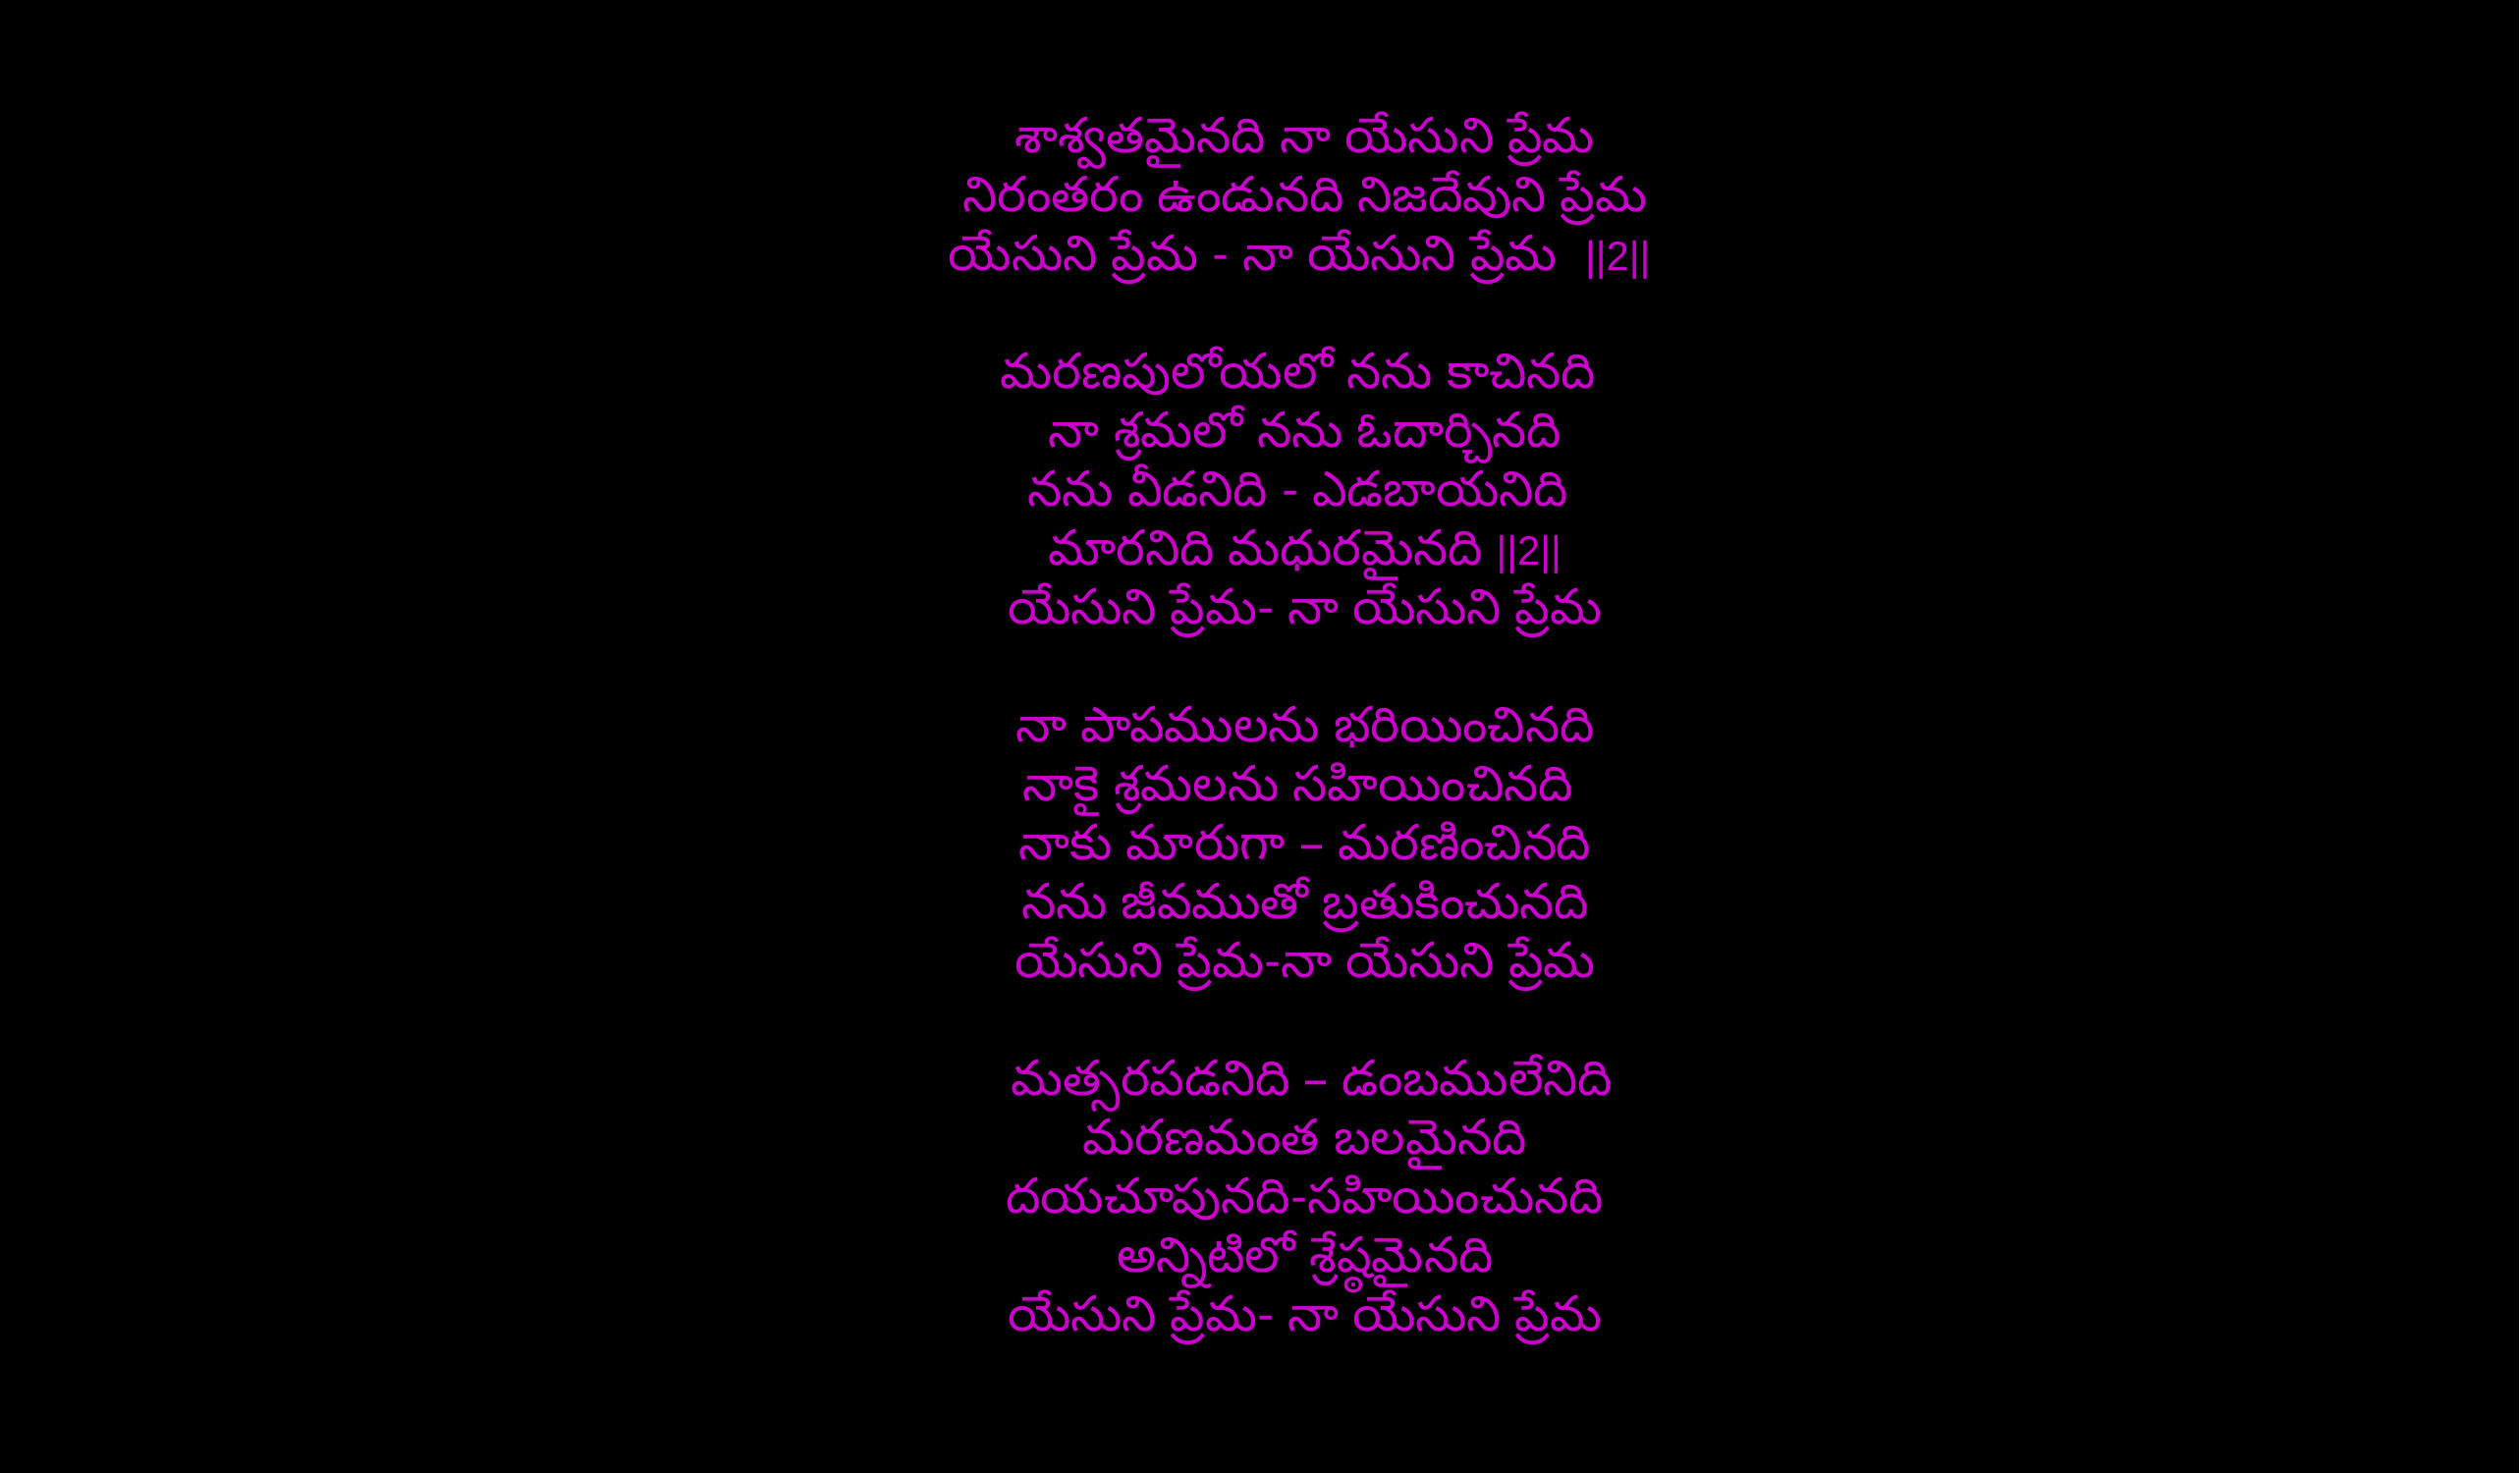

శాశ్వతమైనది నా యేసుని ప్రేమ
నిరంతరం ఉండునది నిజదేవుని ప్రేమ
యేసుని ప్రేమ - నా యేసుని ప్రేమ  ||2||

మరణపులోయలో నను కాచినది
నా శ్రమలో నను ఓదార్చినది
నను వీడనిది - ఎడబాయనిది
మారనిది మధురమైనది ||2||
యేసుని ప్రేమ- నా యేసుని ప్రేమ

నా పాపములను భరియించినది
నాకై శ్రమలను సహియించినది
నాకు మారుగా – మరణించినది
నను జీవముతో బ్రతుకించునది
యేసుని ప్రేమ-నా యేసుని ప్రేమ

 మత్సరపడనిది – డంబములేనిది
మరణమంత బలమైనది
దయచూపునది-సహియించునది
అన్నిటిలో శ్రేష్ఠమైనది
యేసుని ప్రేమ- నా యేసుని ప్రేమ